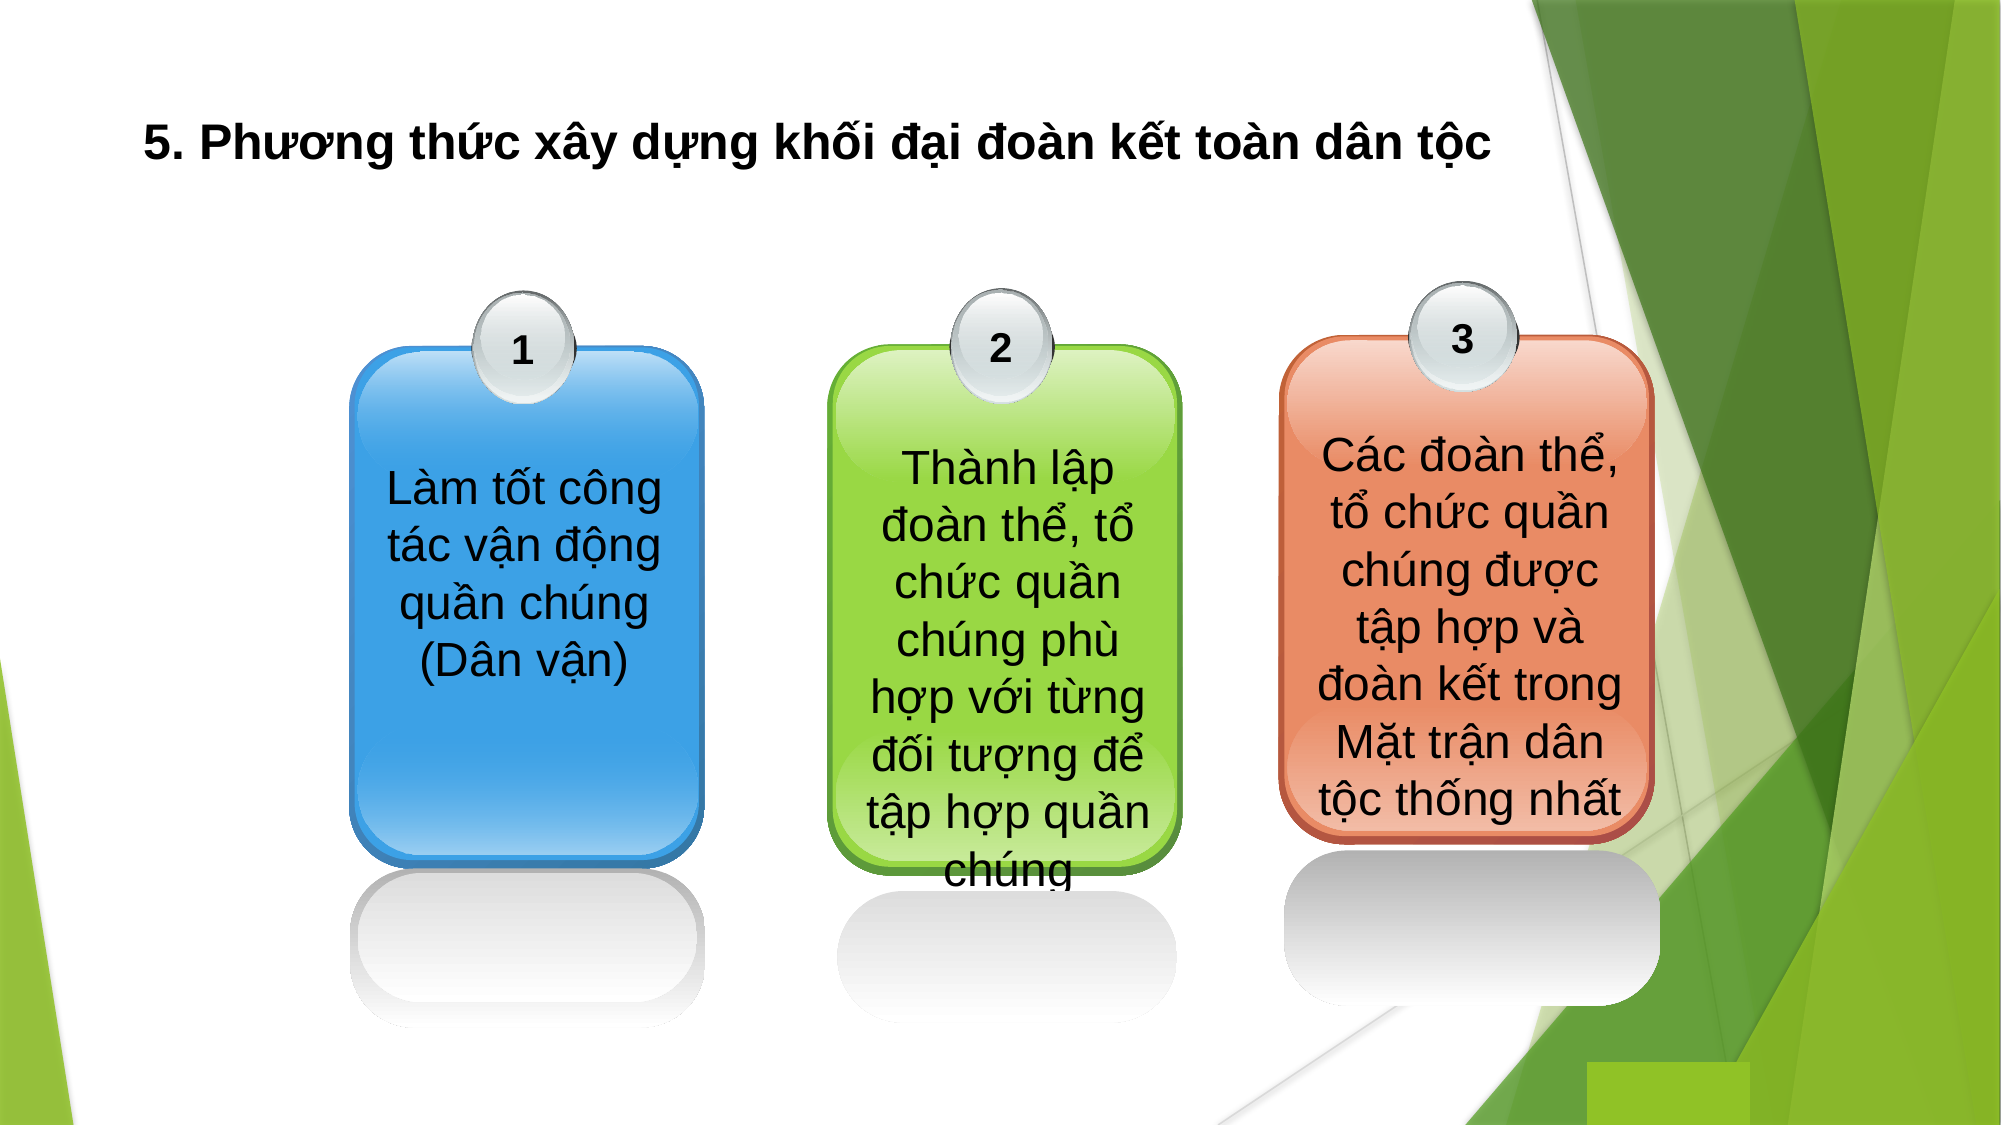

# 5. Phương thức xây dựng khối đại đoàn kết toàn dân tộc

3

Các đoàn thể, tổ chức quần chúng được tập hợp và đoàn kết trong Mặt trận dân tộc thống nhất

2

Thành lập đoàn thể, tổ chức quần chúng phù hợp với từng đối tượng để tập hợp quần chúng

1

Làm tốt công tác vận động quần chúng (Dân vận)